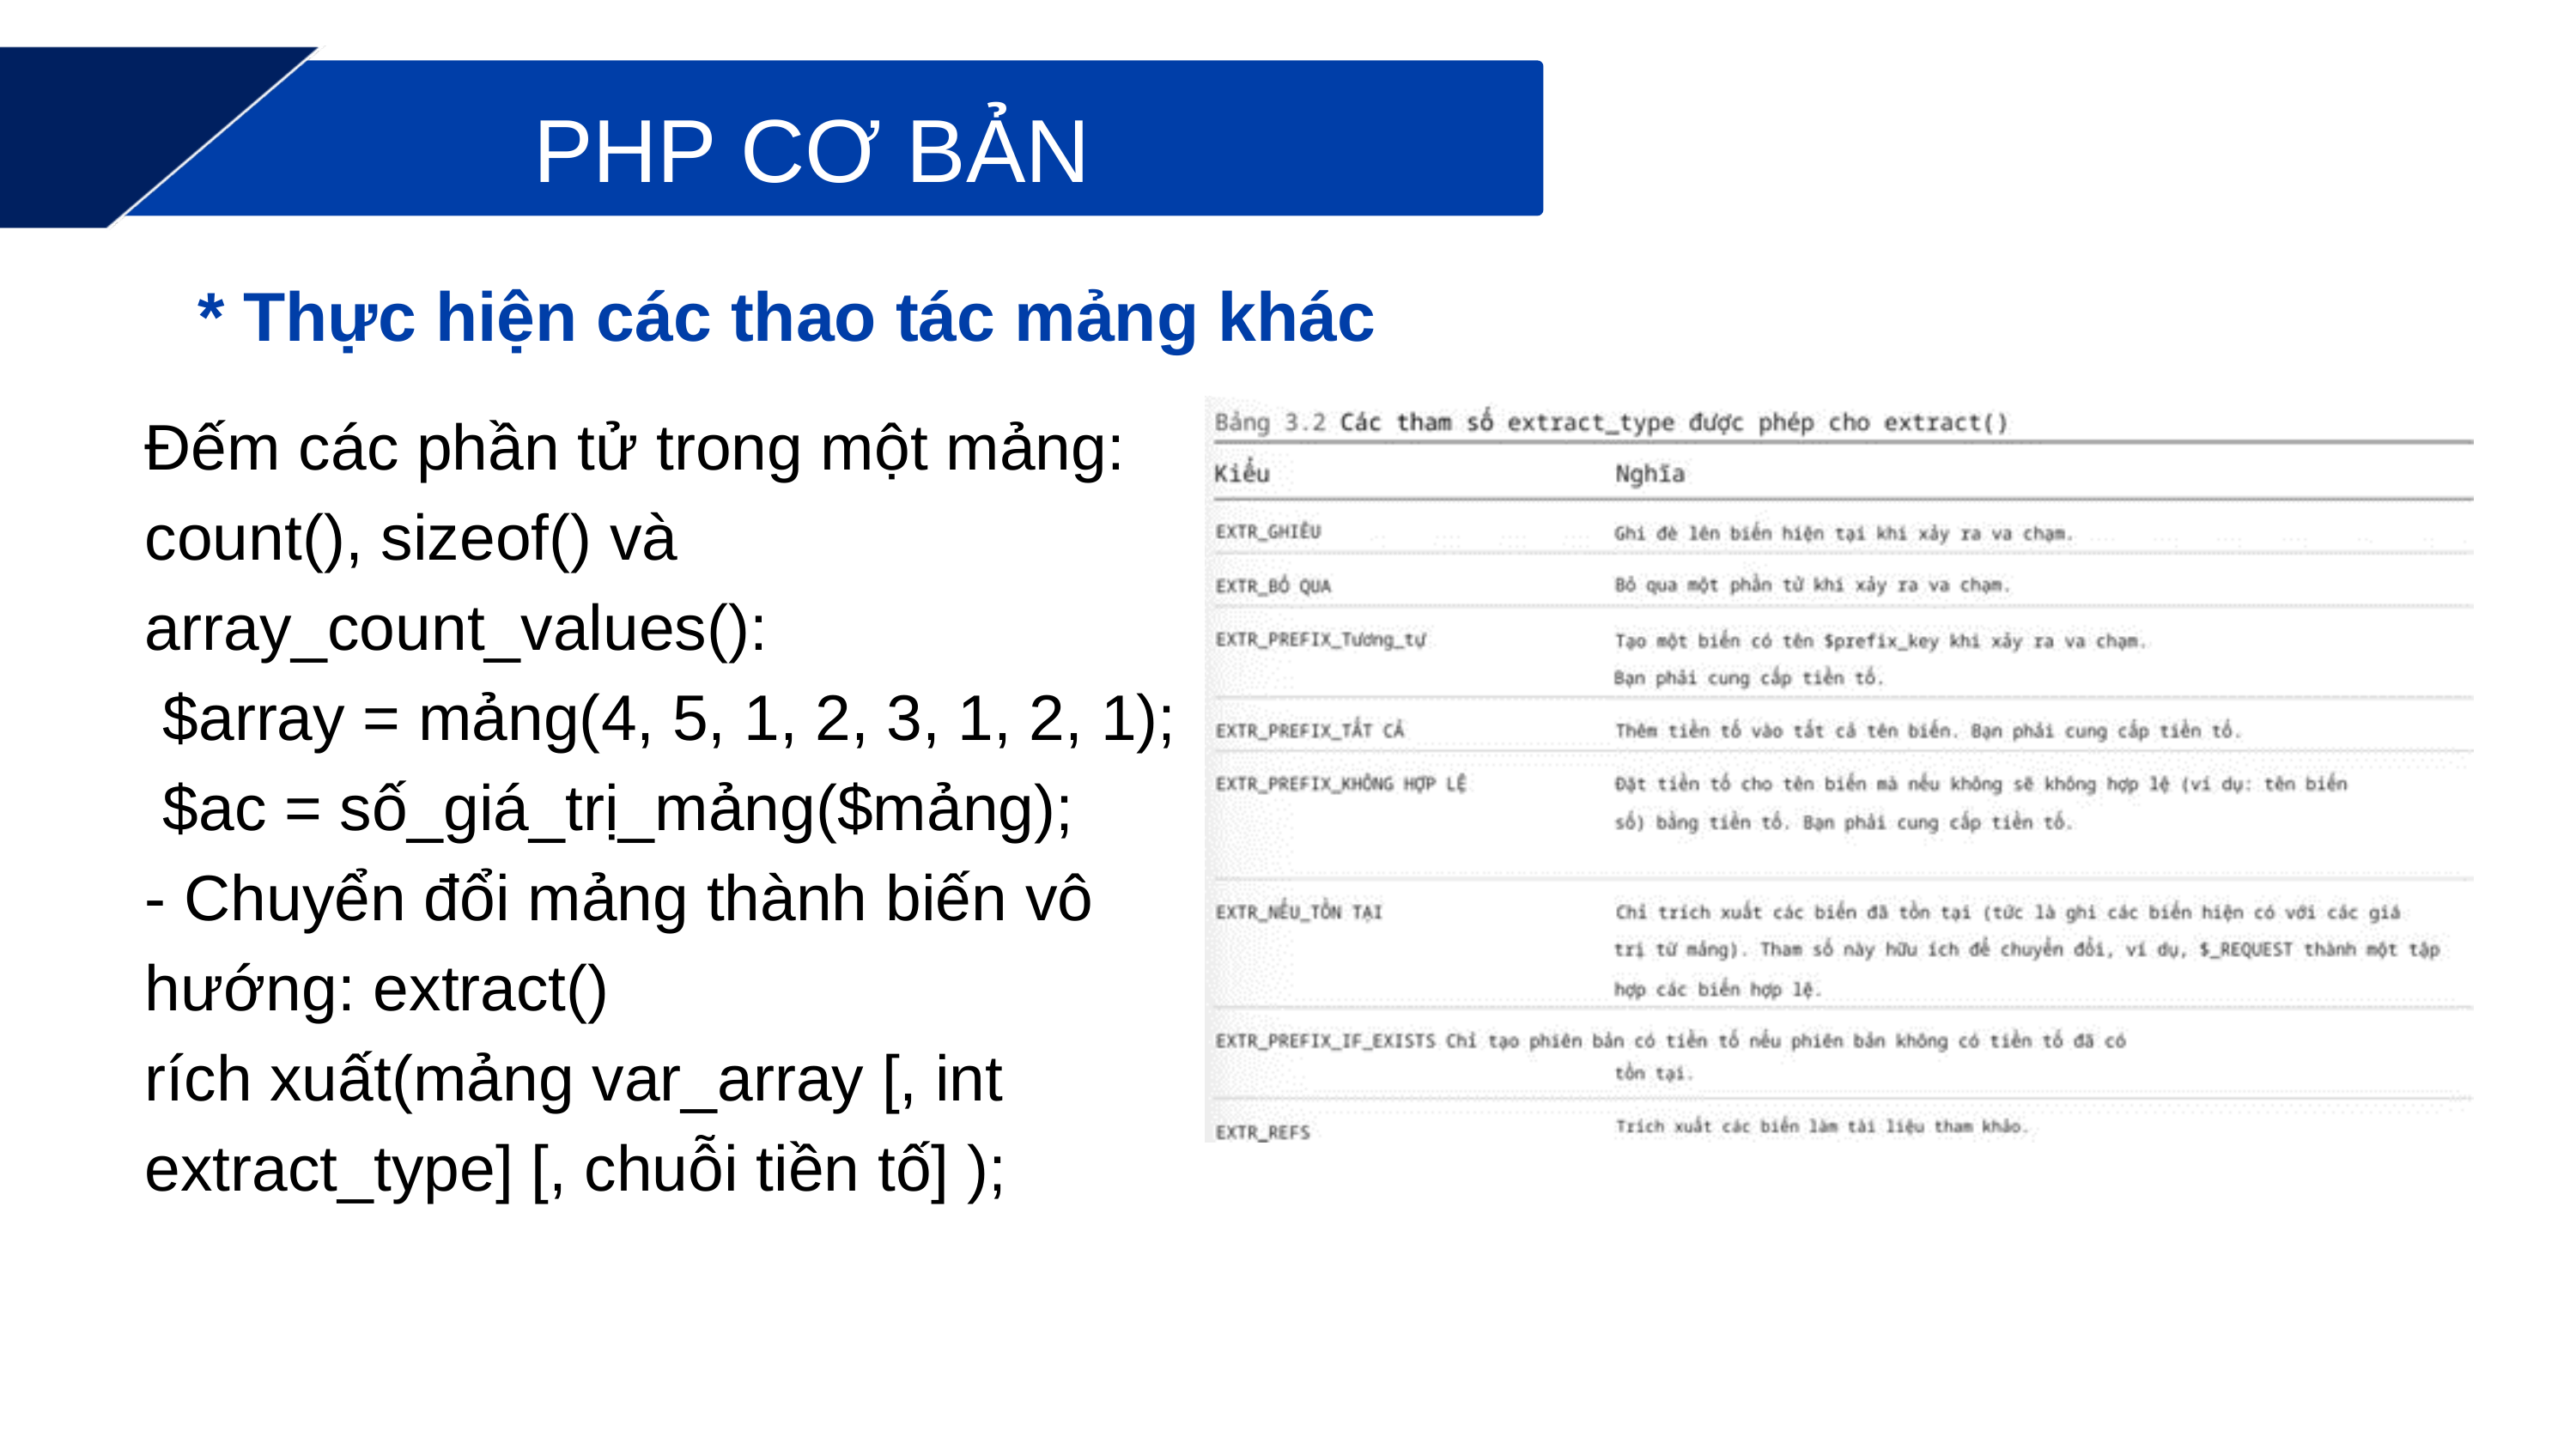

PHP CƠ BẢN

* Thực hiện các thao tác mảng khác

Đếm các phần tử trong một mảng: count(), sizeof() và
array_count_values():
 $array = mảng(4, 5, 1, 2, 3, 1, 2, 1);
 $ac = số_giá_trị_mảng($mảng);
- Chuyển đổi mảng thành biến vô hướng: extract()
rích xuất(mảng var_array [, int extract_type] [, chuỗi tiền tố] );